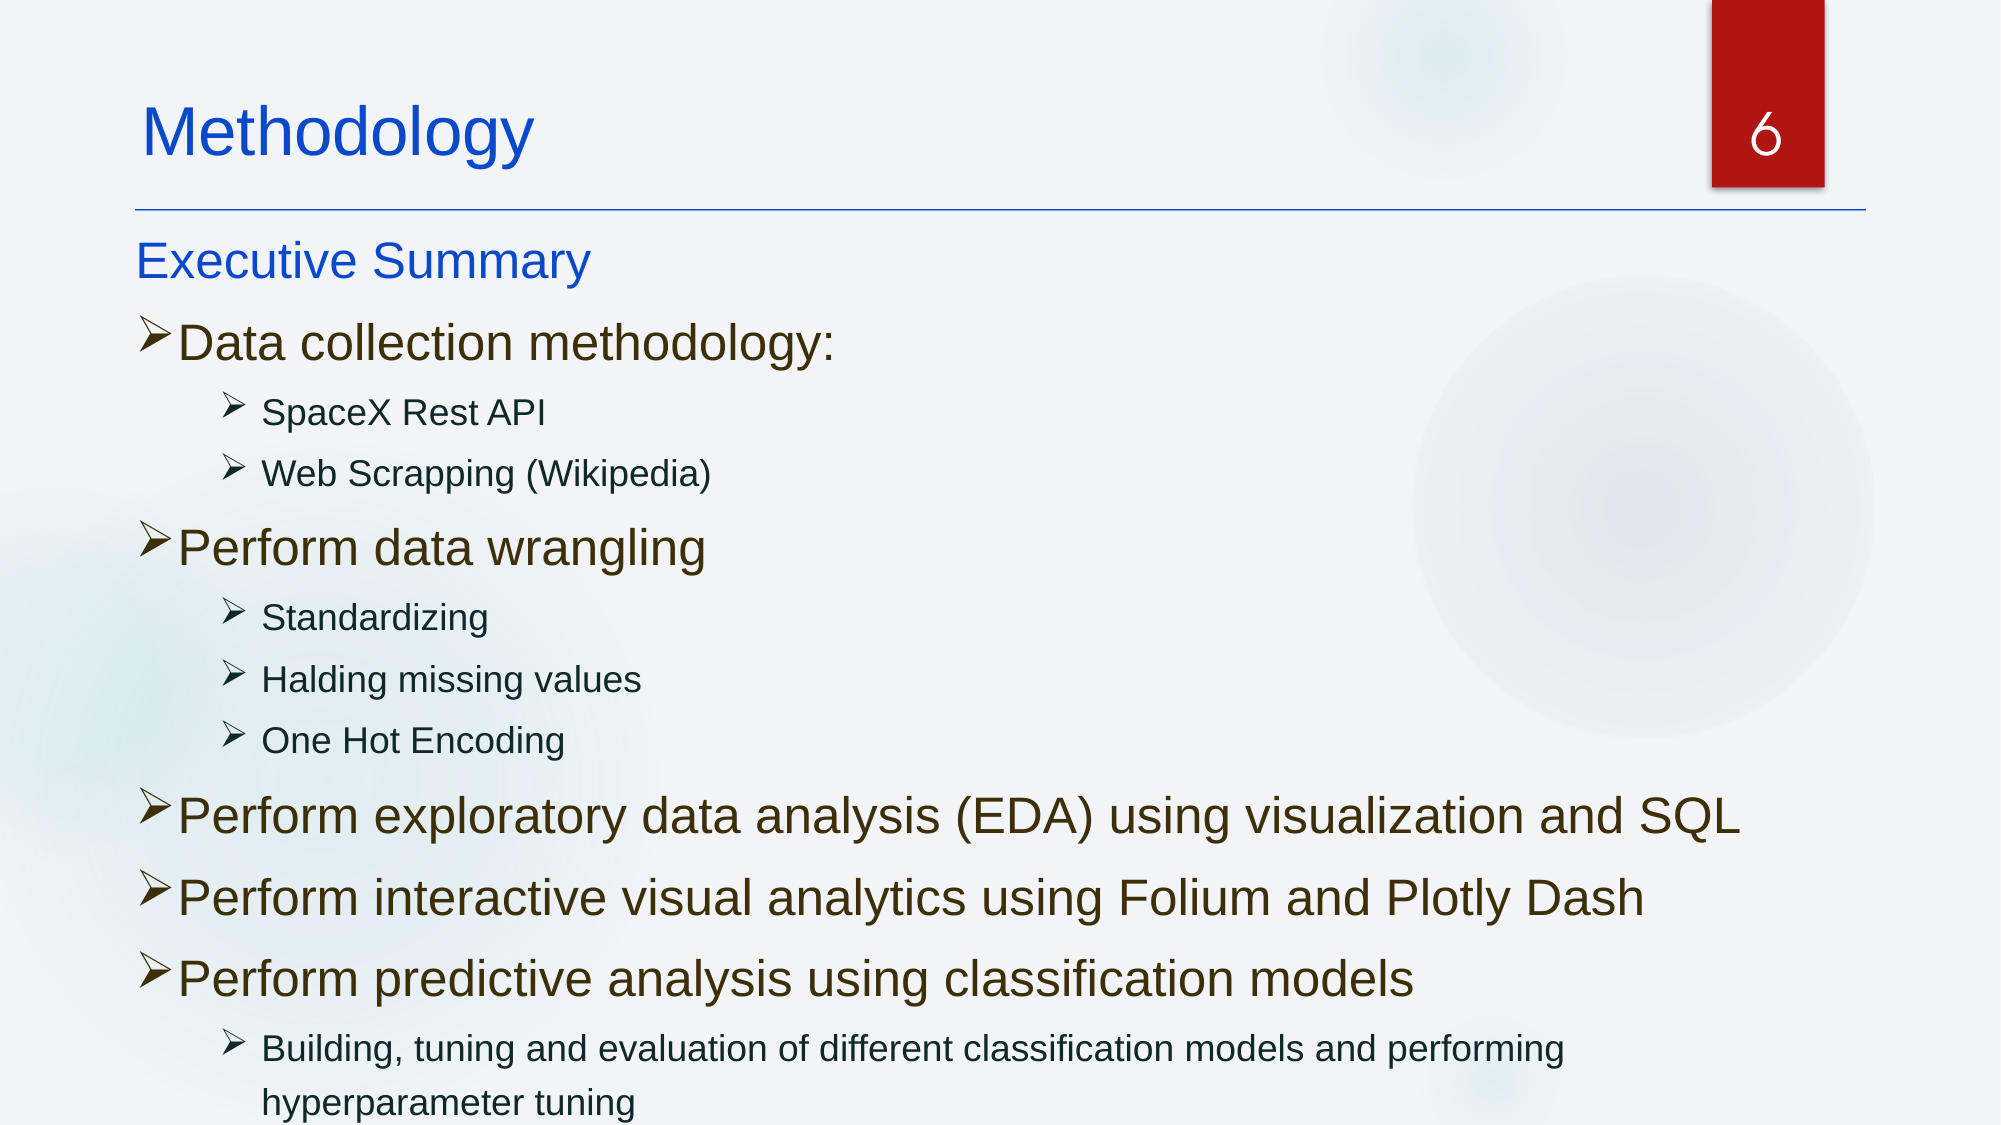

6
Methodology
Executive Summary
Data collection methodology:
SpaceX Rest API
Web Scrapping (Wikipedia)
Perform data wrangling
Standardizing
Halding missing values
One Hot Encoding
Perform exploratory data analysis (EDA) using visualization and SQL
Perform interactive visual analytics using Folium and Plotly Dash
Perform predictive analysis using classification models
Building, tuning and evaluation of different classification models and performing hyperparameter tuning